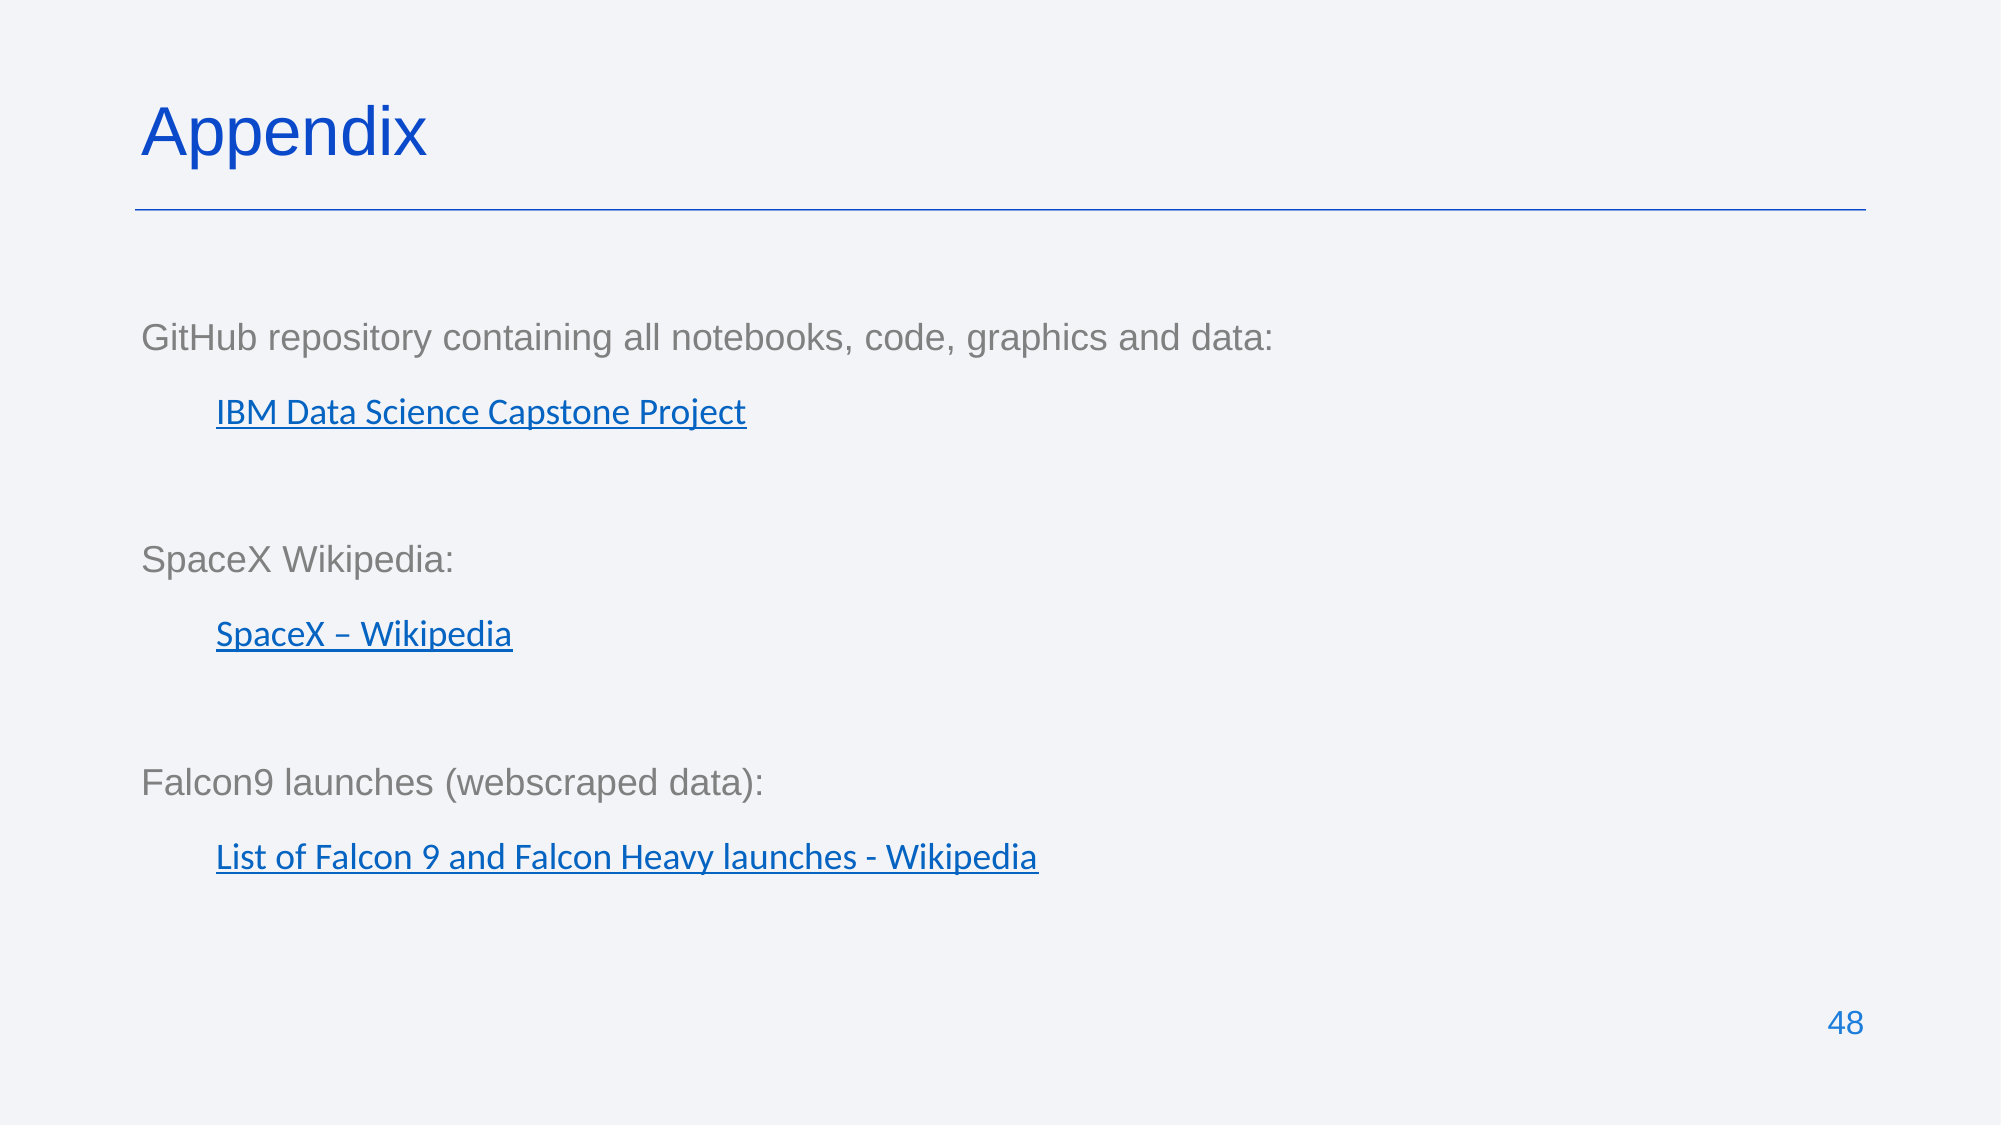

Appendix
GitHub repository containing all notebooks, code, graphics and data:
IBM Data Science Capstone Project

SpaceX Wikipedia:
SpaceX – Wikipedia

Falcon9 launches (webscraped data):
List of Falcon 9 and Falcon Heavy launches - Wikipedia
48